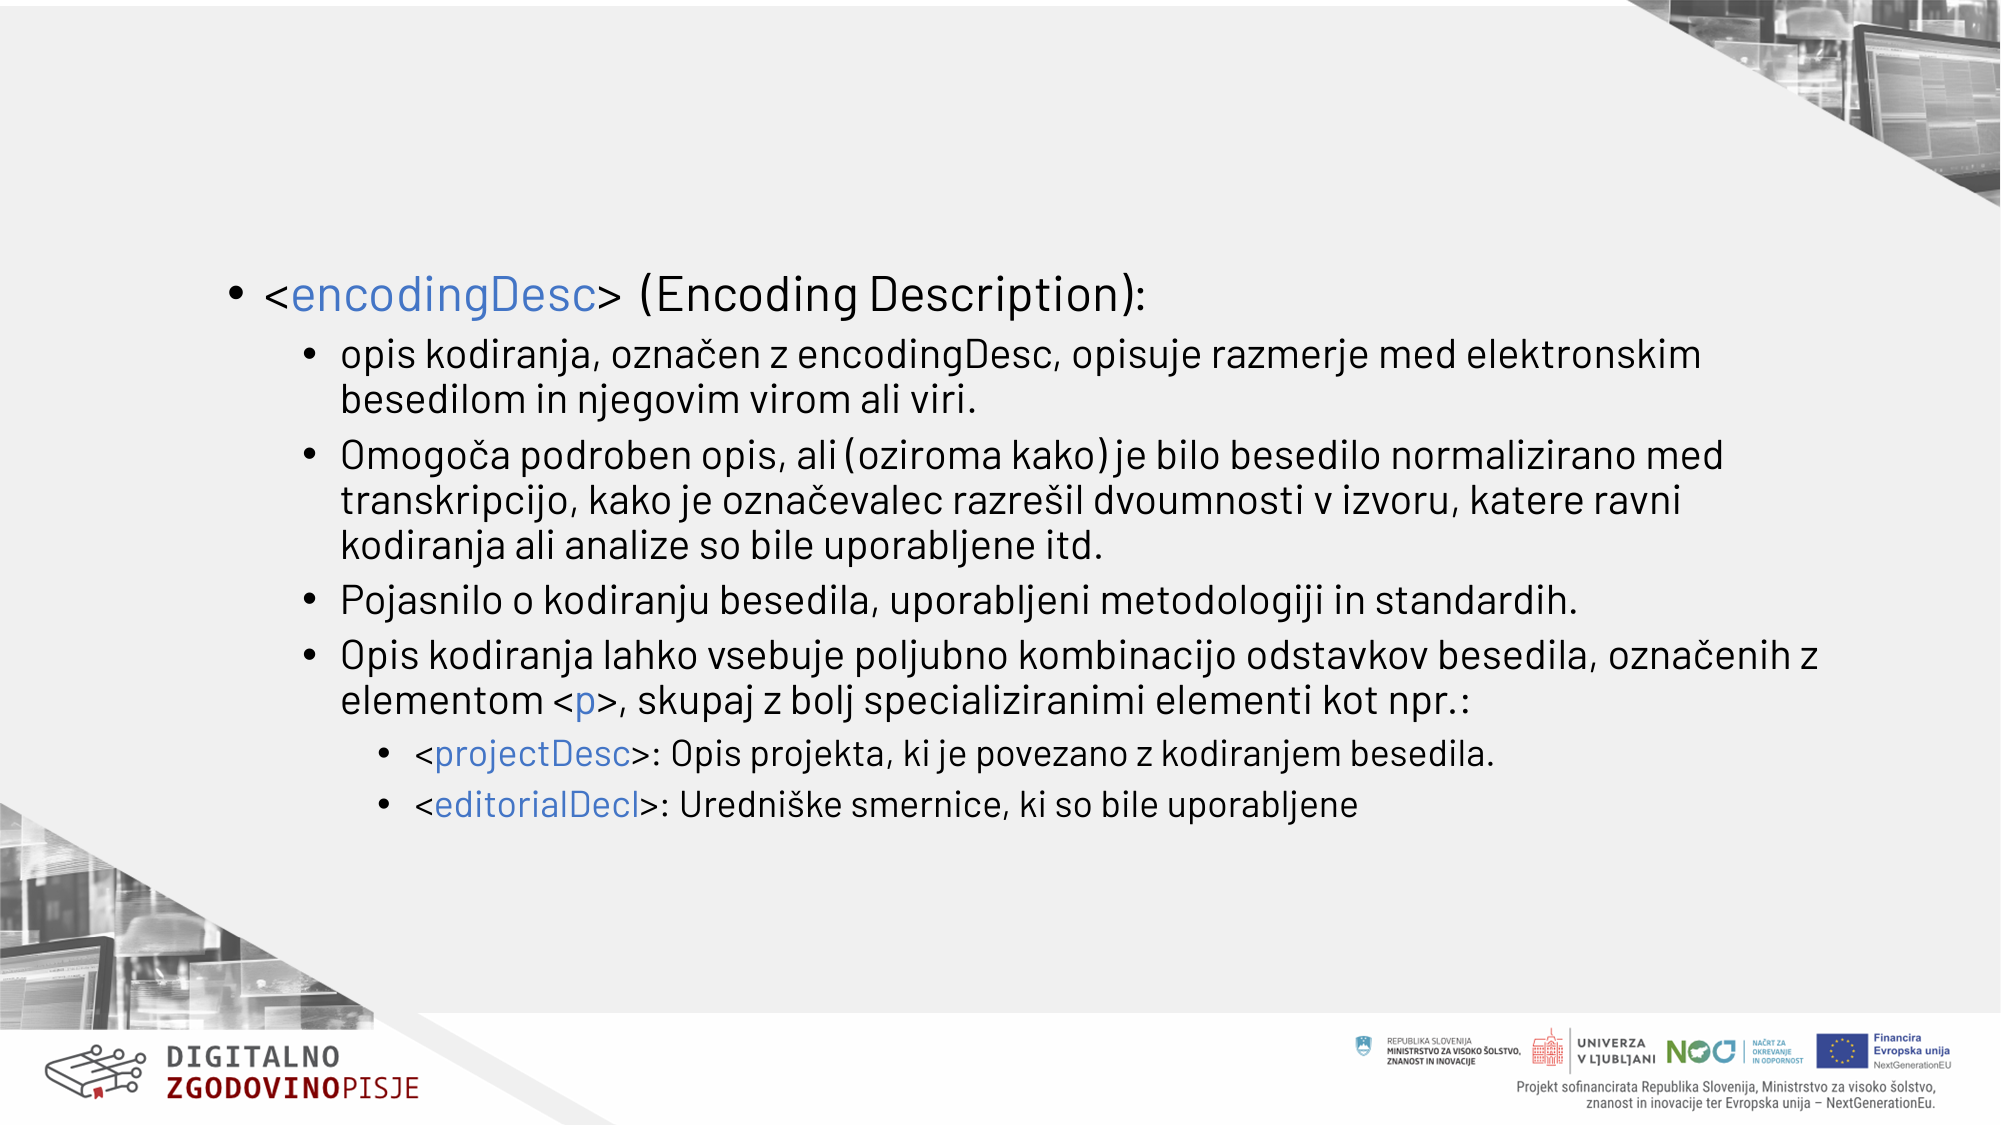

<encodingDesc>  (Encoding Description):
opis kodiranja, označen z encodingDesc, opisuje razmerje med elektronskim besedilom in njegovim virom ali viri.
Omogoča podroben opis, ali (oziroma kako) je bilo besedilo normalizirano med transkripcijo, kako je označevalec razrešil dvoumnosti v izvoru, katere ravni kodiranja ali analize so bile uporabljene itd.
Pojasnilo o kodiranju besedila, uporabljeni metodologiji in standardih.
Opis kodiranja lahko vsebuje poljubno kombinacijo odstavkov besedila, označenih z elementom <p>, skupaj z bolj specializiranimi elementi kot npr.:
<projectDesc>: Opis projekta, ki je povezano z kodiranjem besedila.
<editorialDecl>: Uredniške smernice, ki so bile uporabljene